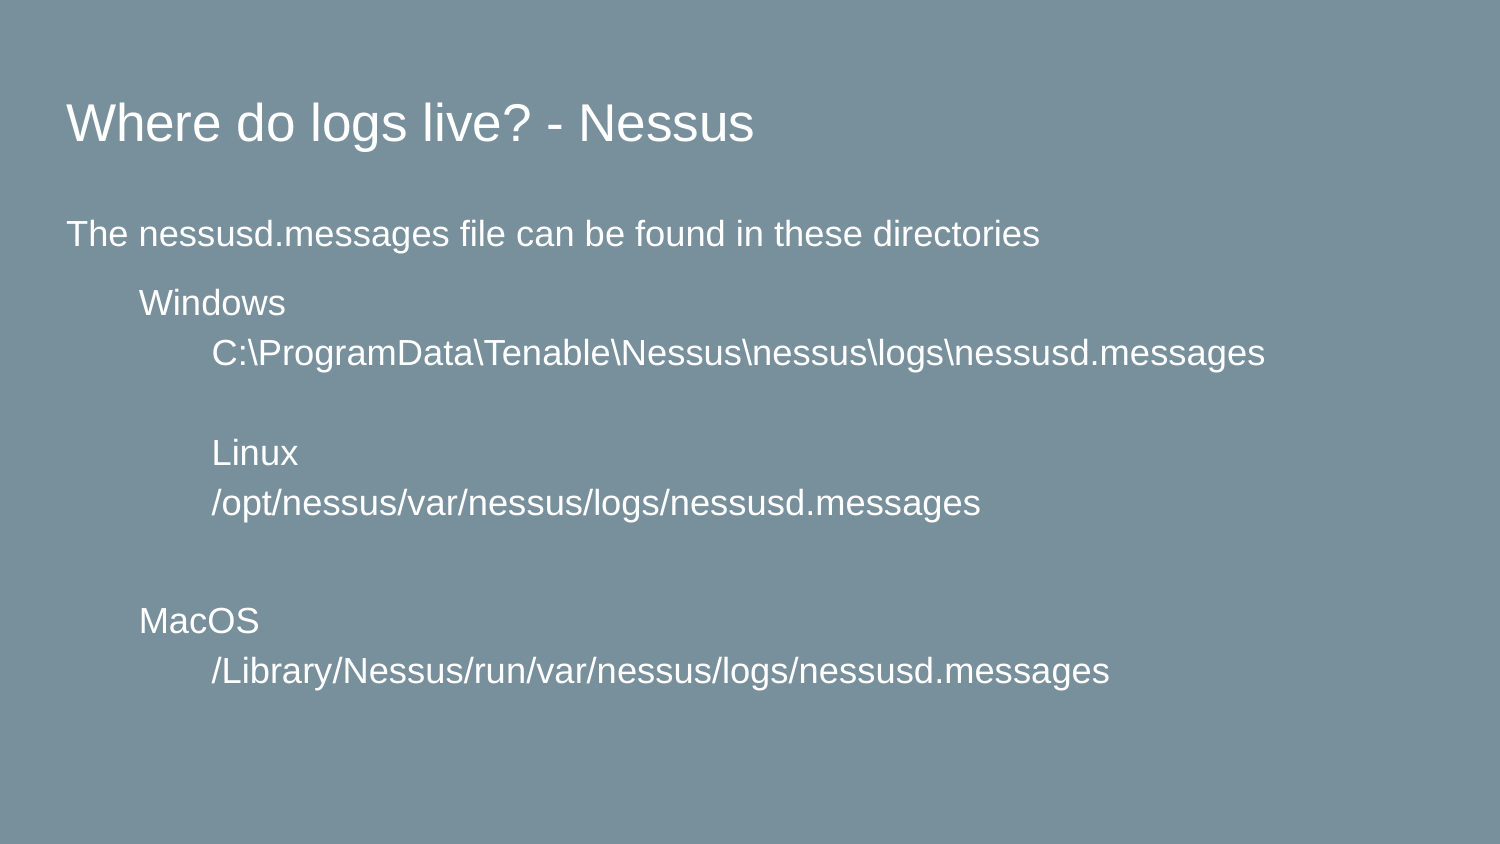

# Where do logs live? - Nessus

The nessusd.messages file can be found in these directories
Windows
		C:\ProgramData\Tenable\Nessus\nessus\logs\nessusd.messages
	Linux
		/opt/nessus/var/nessus/logs/nessusd.messages
MacOS
		/Library/Nessus/run/var/nessus/logs/nessusd.messages